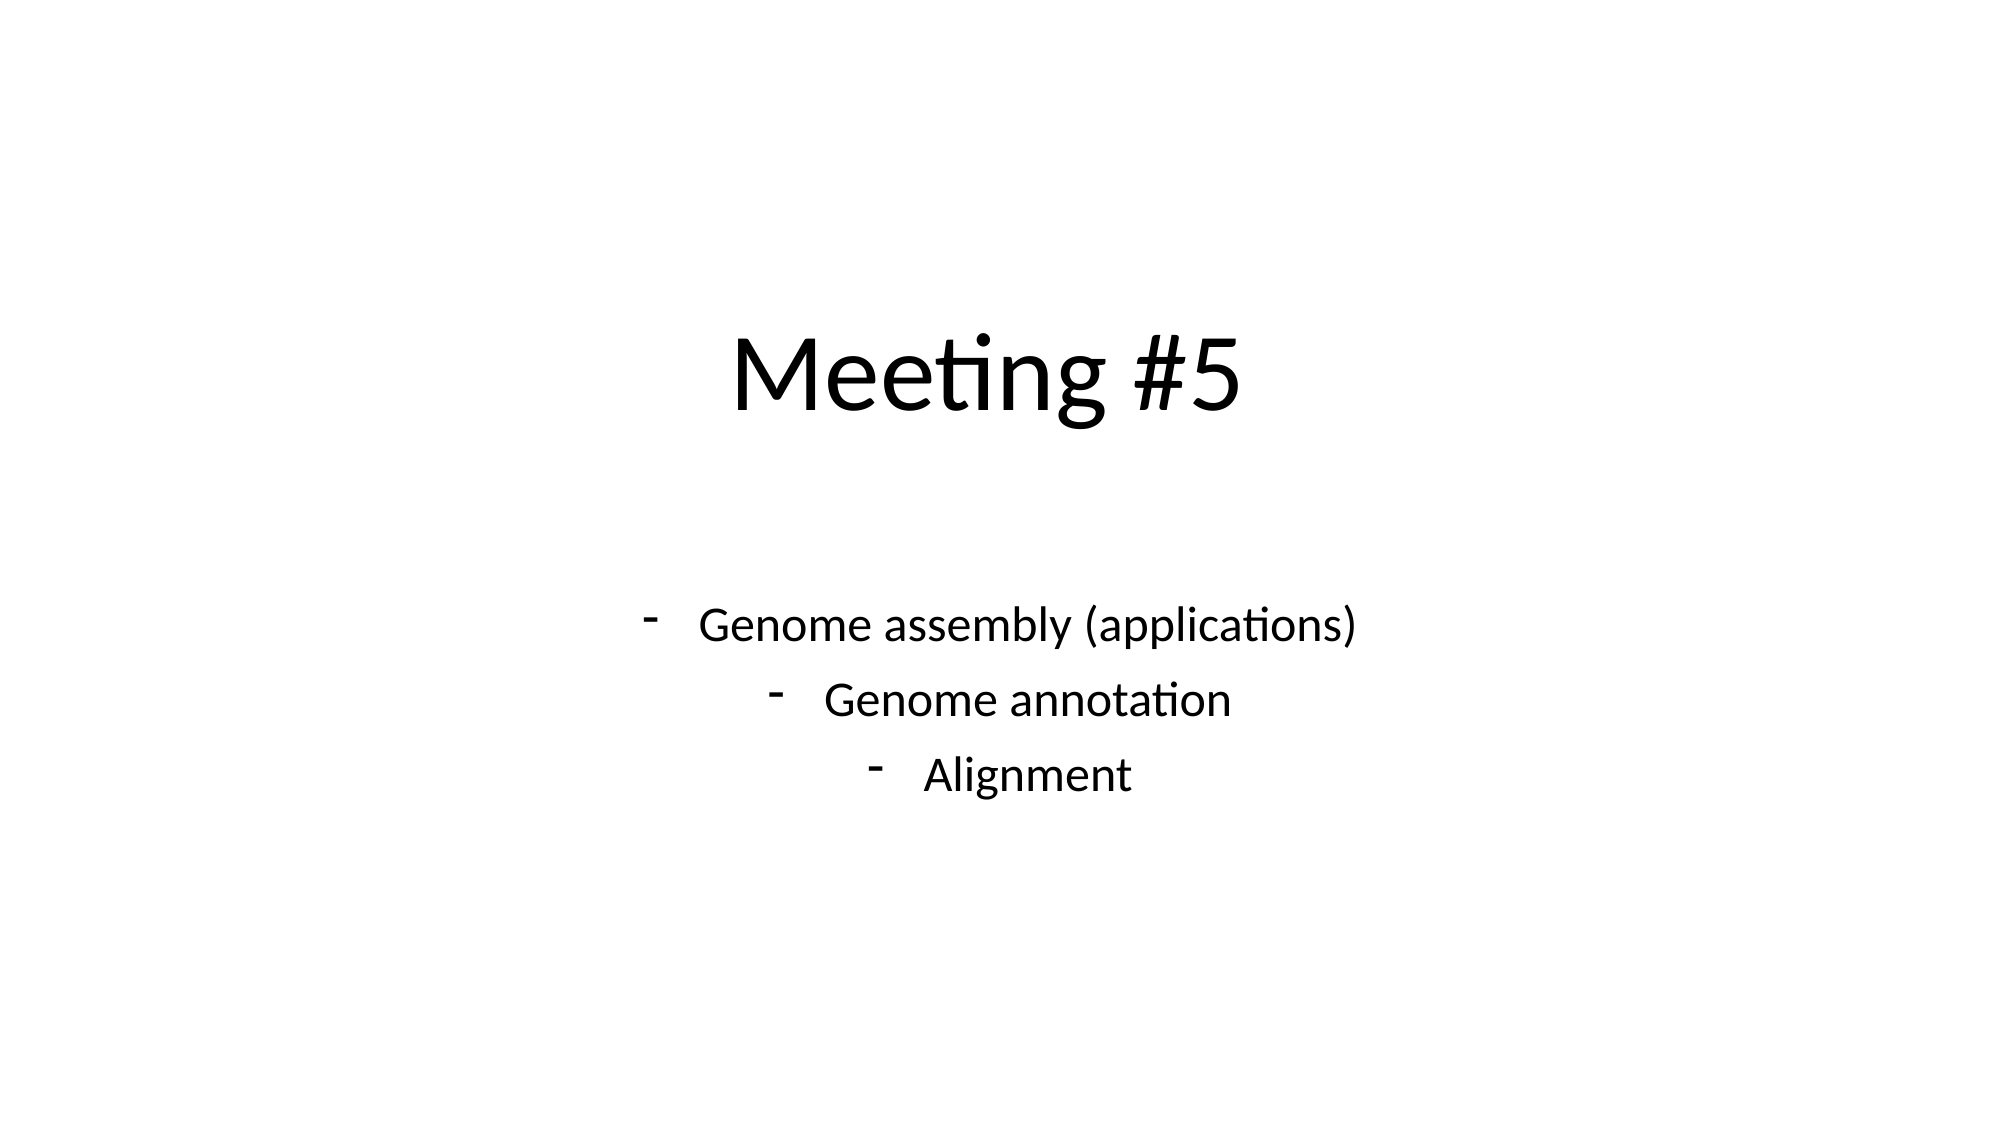

# Meeting #5
Genome assembly (applications)
Genome annotation
Alignment